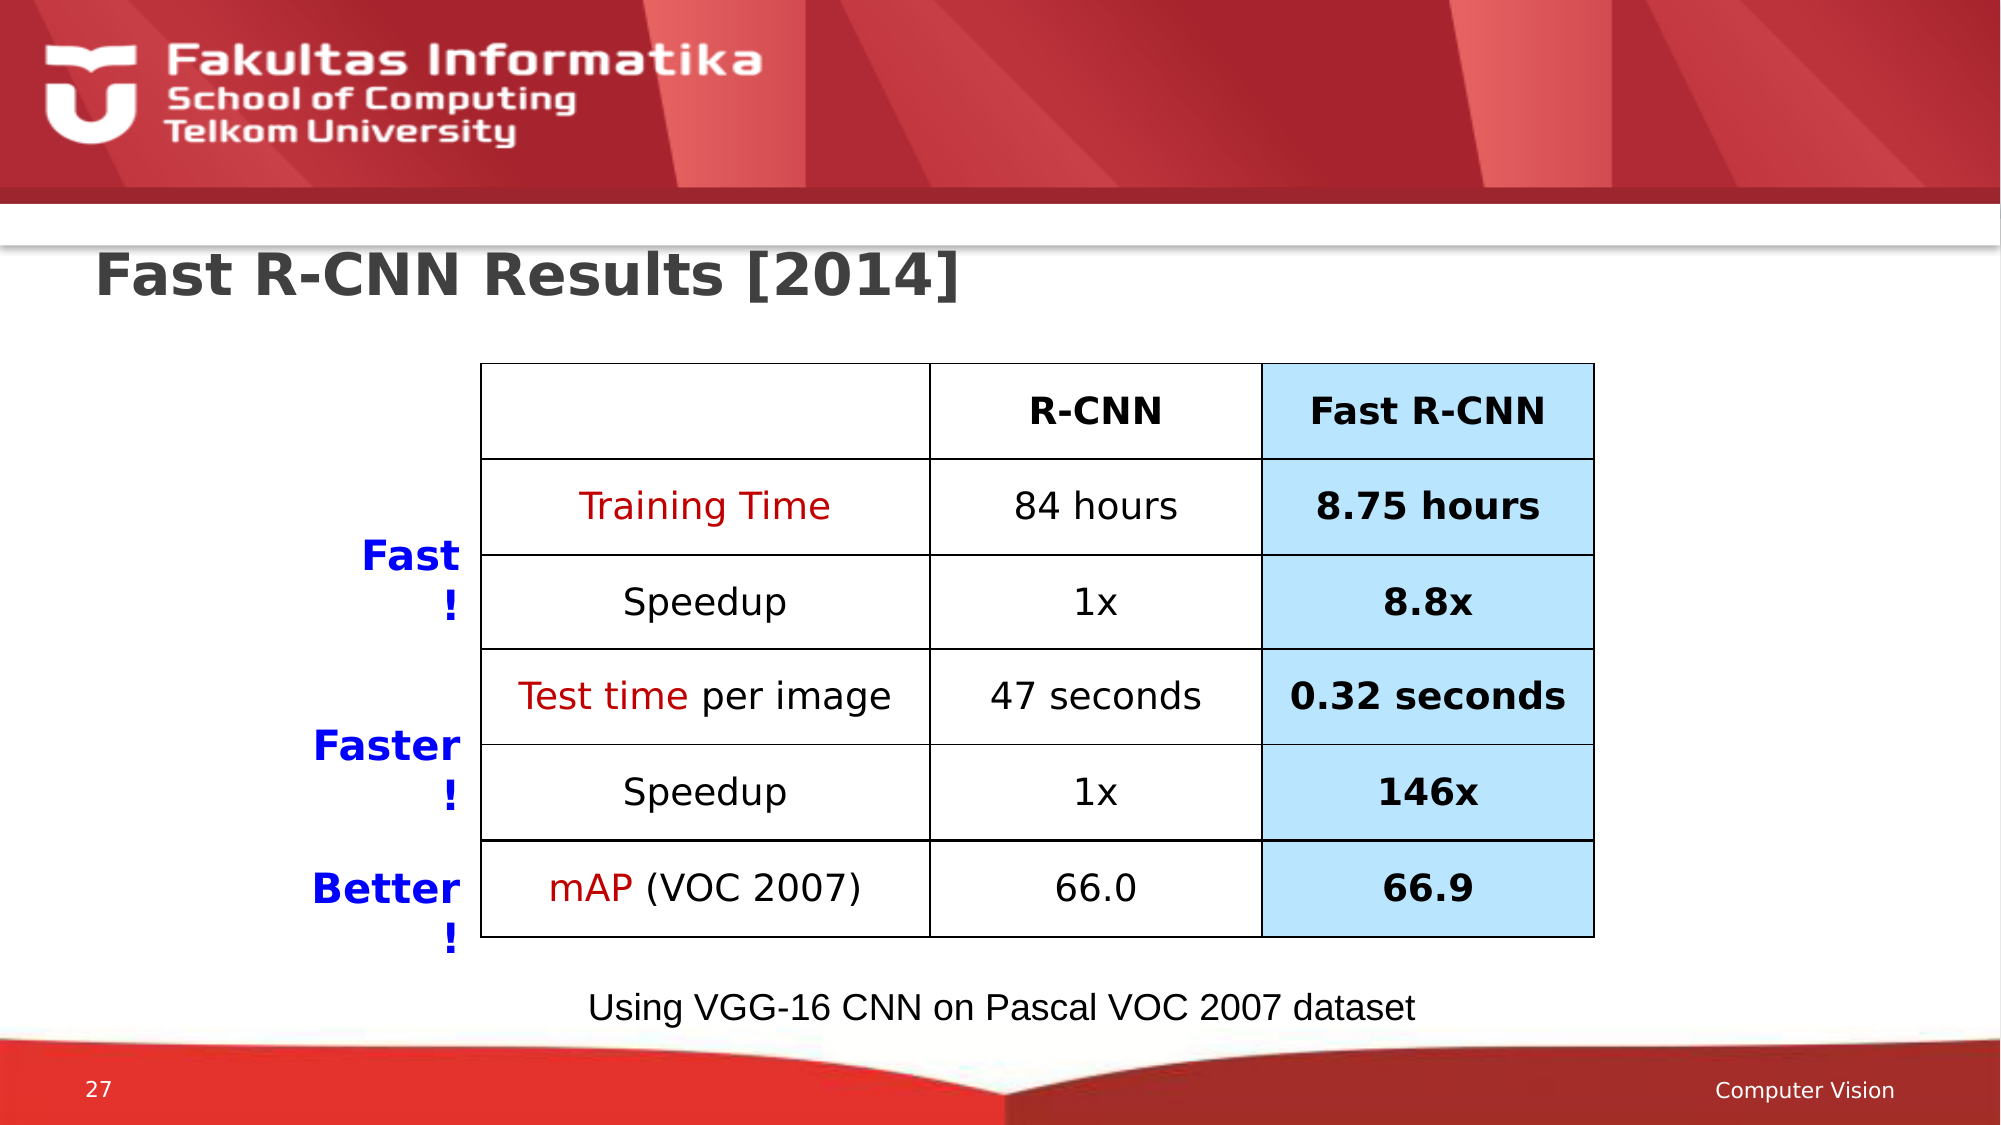

# Fast R-CNN Results [2014]
|  | R-CNN | Fast R-CNN |
| --- | --- | --- |
| Training Time | 84 hours | 8.75 hours |
| Speedup | 1x | 8.8x |
Fast!
| Test time per image | 47 seconds | 0.32 seconds |
| --- | --- | --- |
| Speedup | 1x | 146x |
Faster!
| mAP (VOC 2007) | 66.0 | 66.9 |
| --- | --- | --- |
Better!
Using VGG-16 CNN on Pascal VOC 2007 dataset
Computer Vision
27